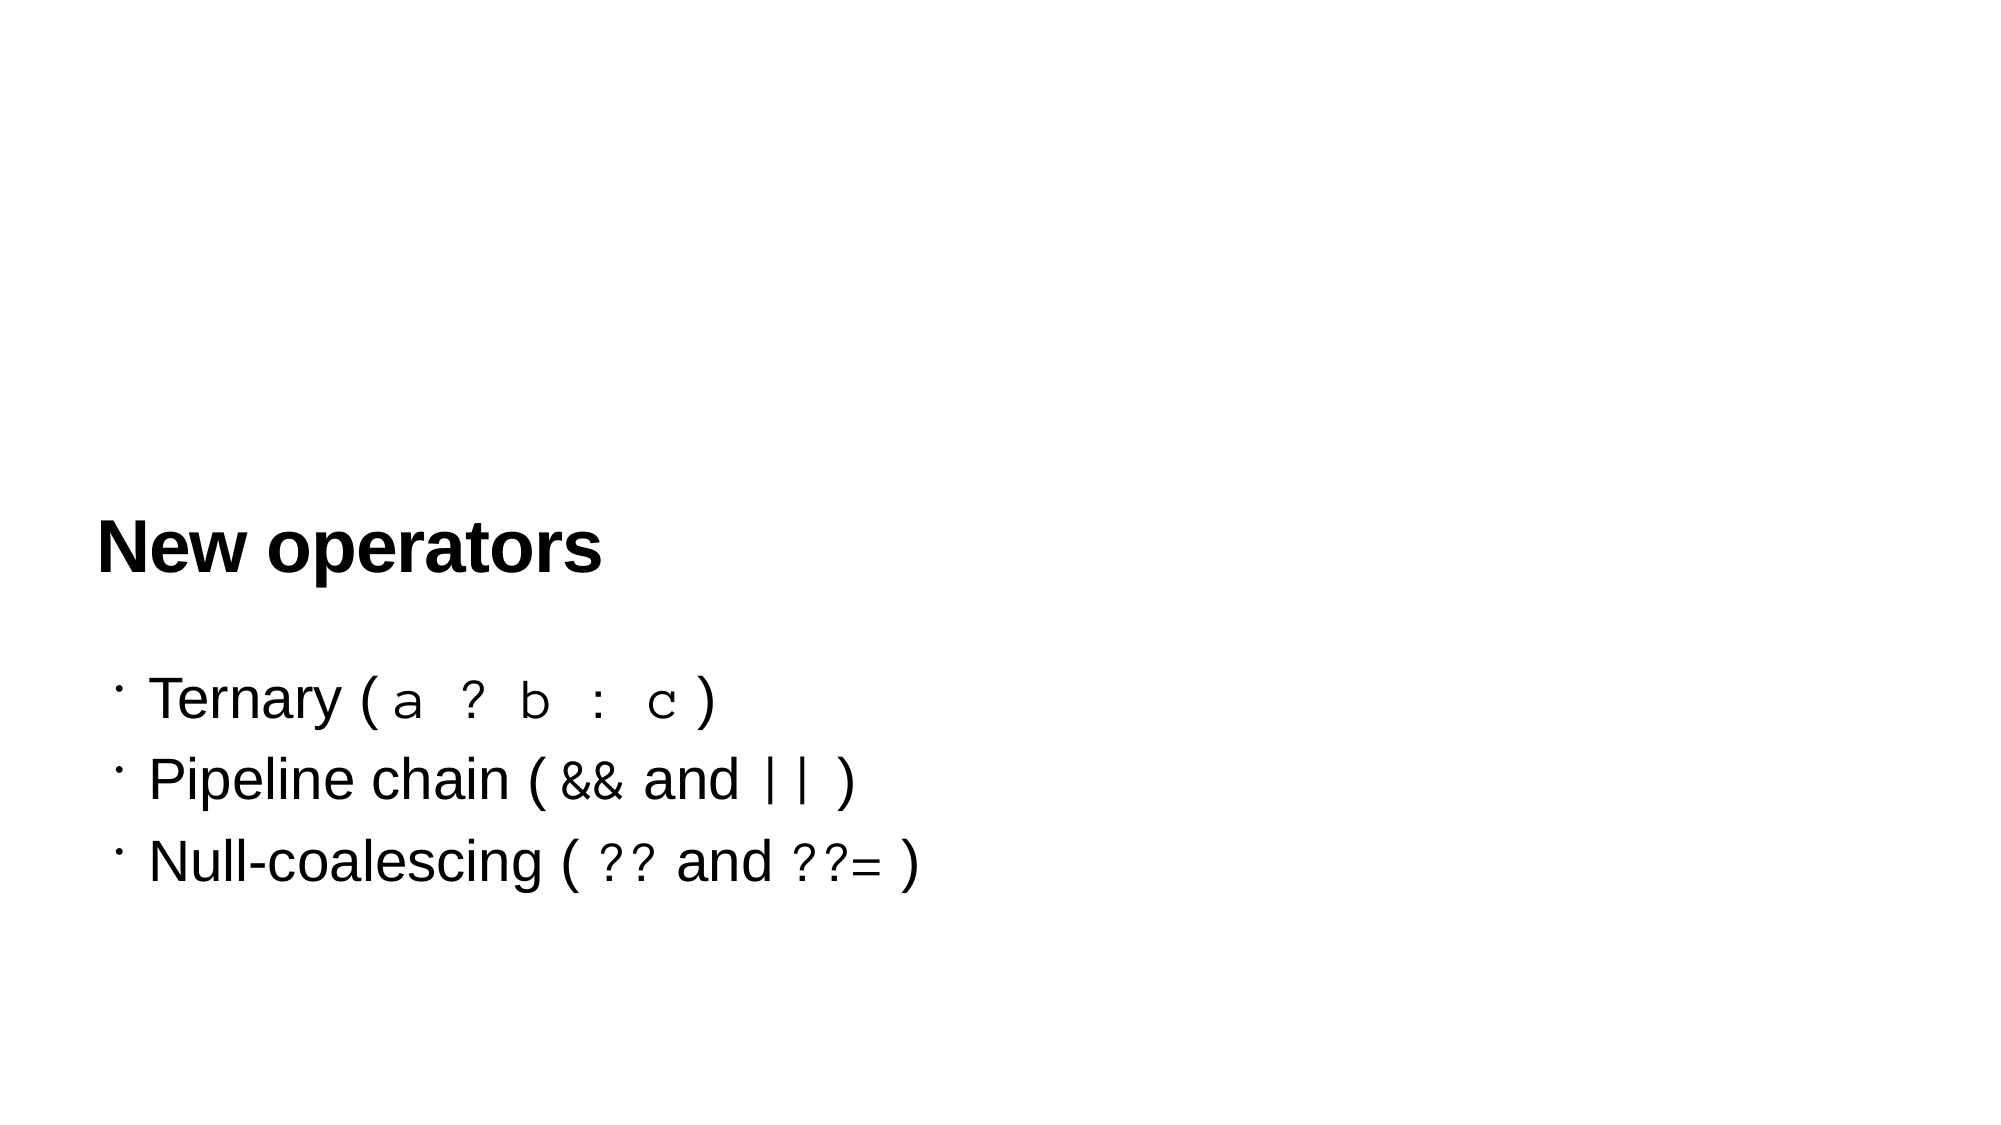

New operators
Ternary ( a ? b : c )
Pipeline chain ( && and || )
Null-coalescing ( ?? and ??= )